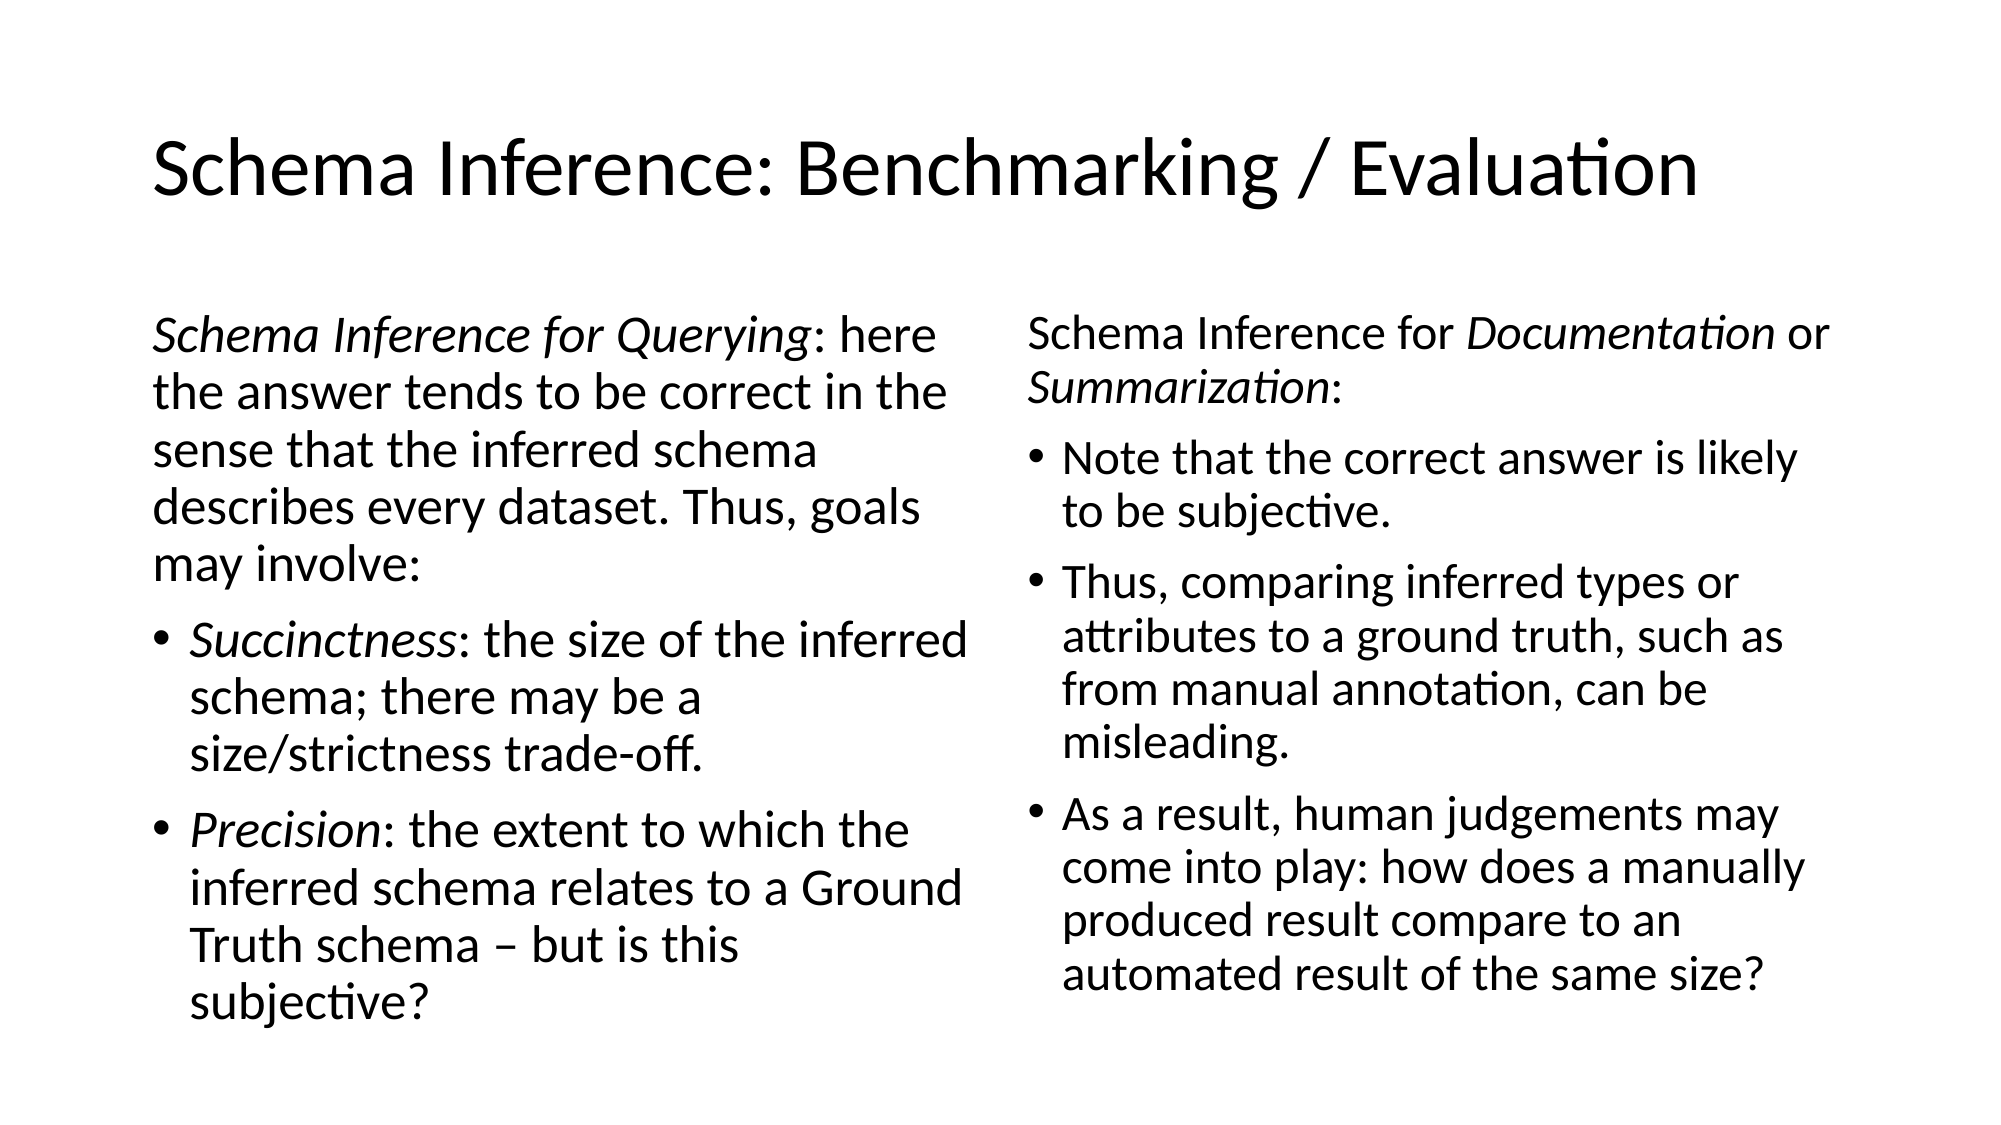

# Schema Inference: Benchmarking / Evaluation
Schema Inference for Querying: here the answer tends to be correct in the sense that the inferred schema describes every dataset. Thus, goals may involve:
Succinctness: the size of the inferred schema; there may be a size/strictness trade-off.
Precision: the extent to which the inferred schema relates to a Ground Truth schema – but is this subjective?
Schema Inference for Documentation or Summarization:
Note that the correct answer is likely to be subjective.
Thus, comparing inferred types or attributes to a ground truth, such as from manual annotation, can be misleading.
As a result, human judgements may come into play: how does a manually produced result compare to an automated result of the same size?